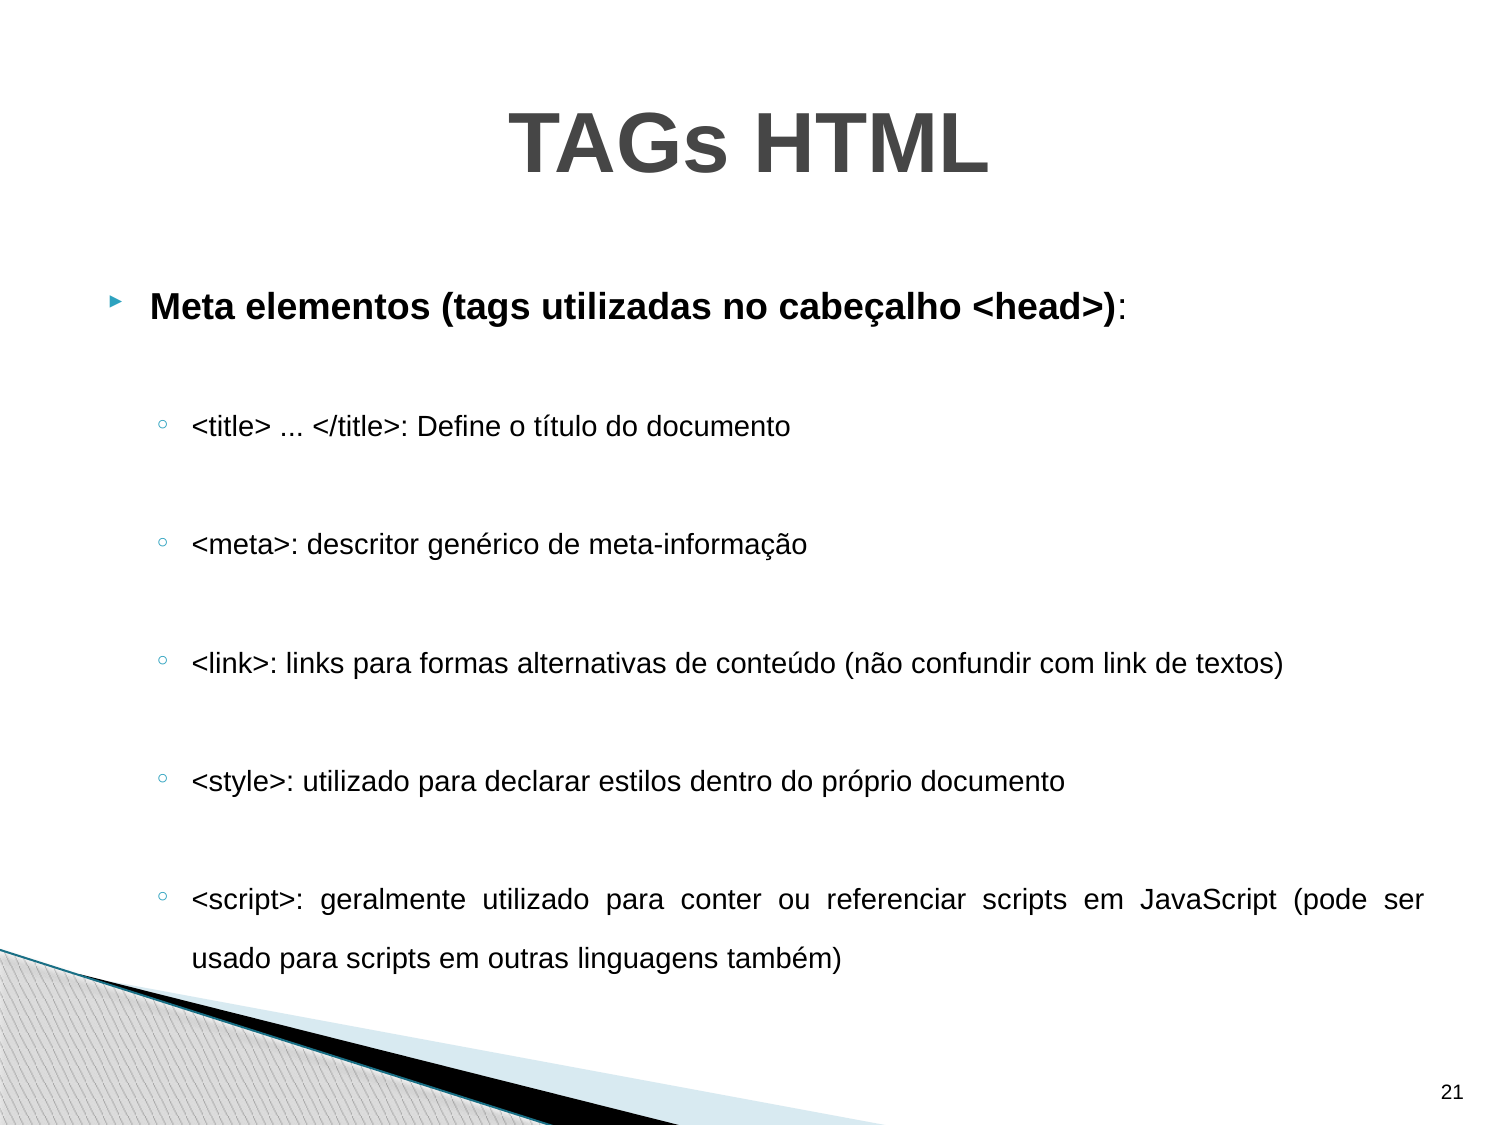

# TAGs HTML
Meta elementos (tags utilizadas no cabeçalho <head>):

<title> ... </title>: Define o título do documento

<meta>: descritor genérico de meta-informação

<link>: links para formas alternativas de conteúdo (não confundir com link de textos)

<style>: utilizado para declarar estilos dentro do próprio documento

<script>: geralmente utilizado para conter ou referenciar scripts em JavaScript (pode ser usado para scripts em outras linguagens também)

21